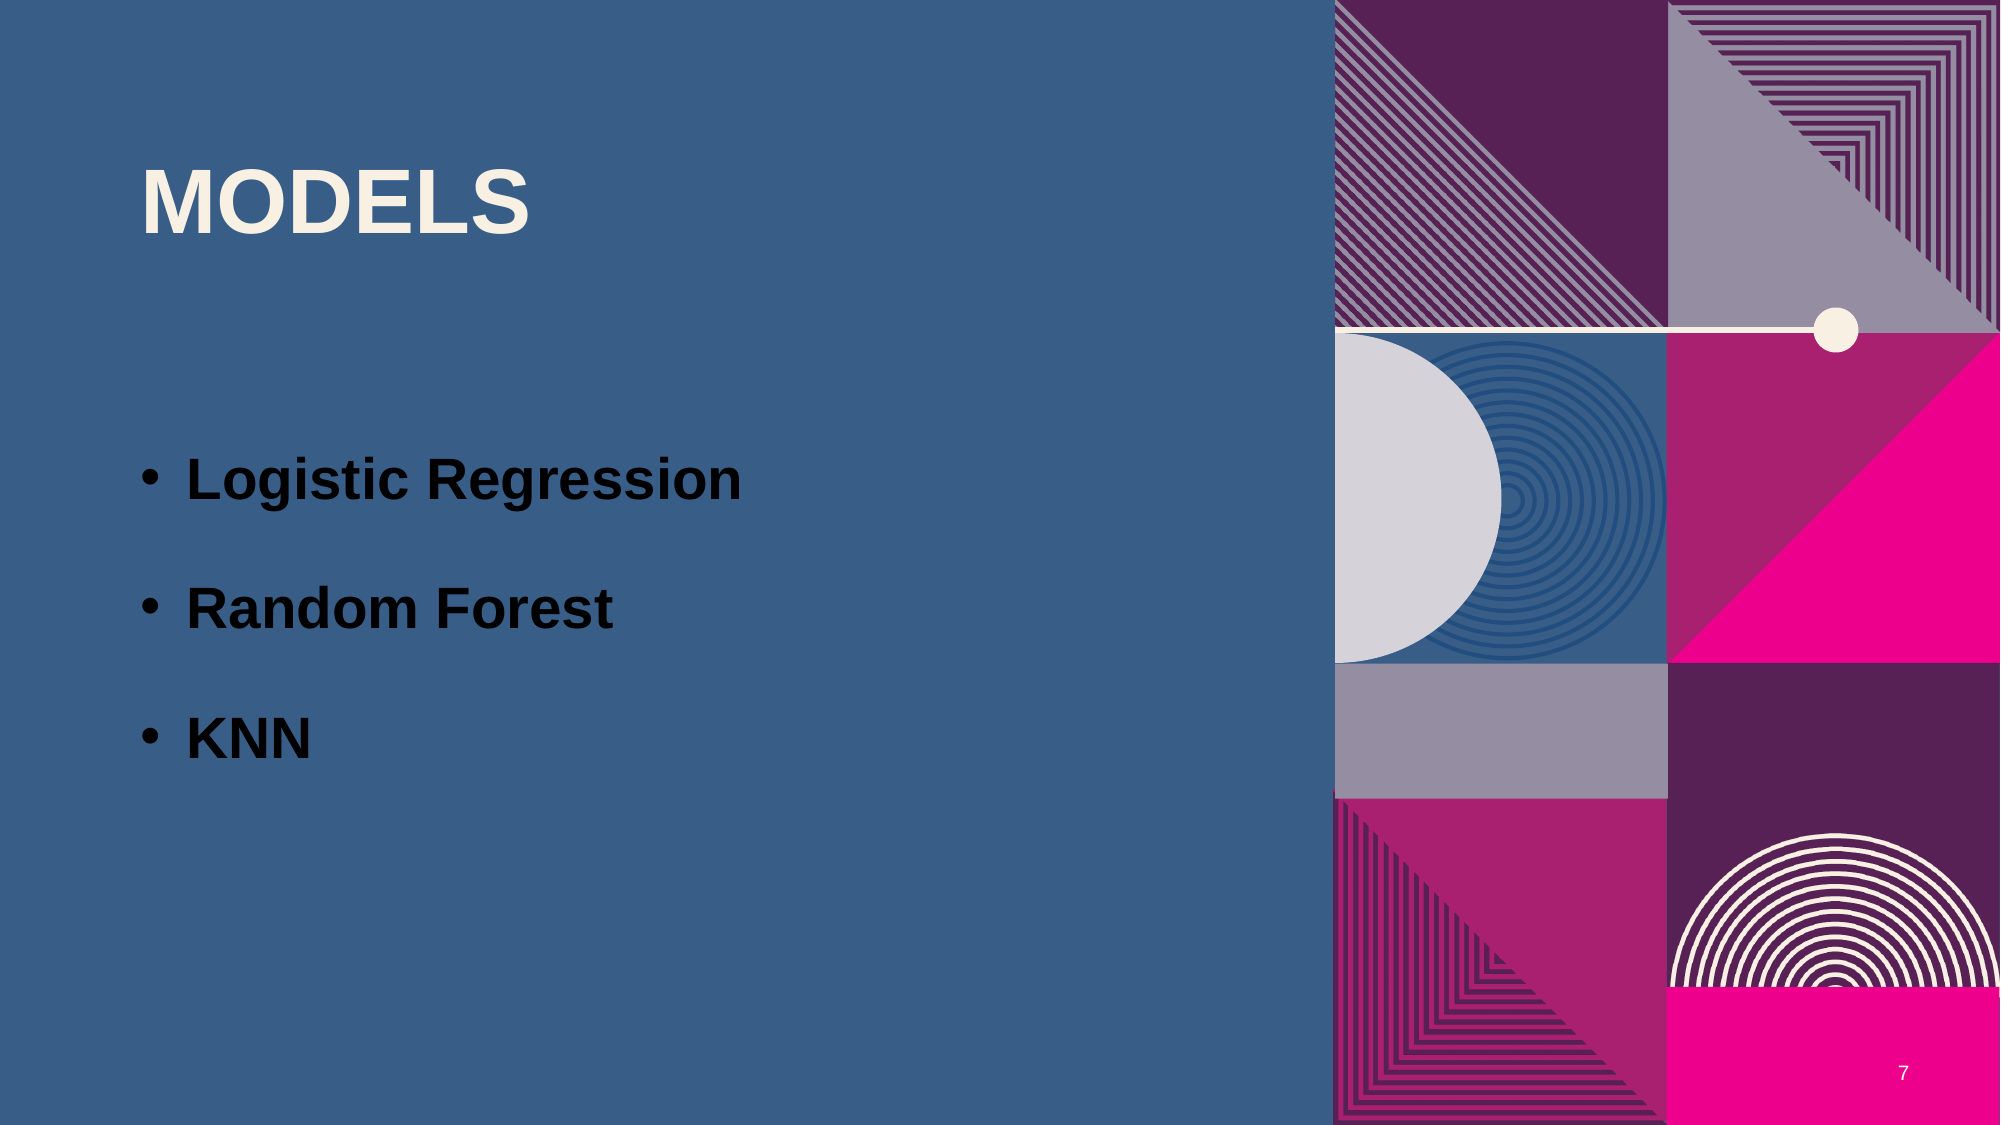

# models
Logistic Regression
Random Forest
KNN
7